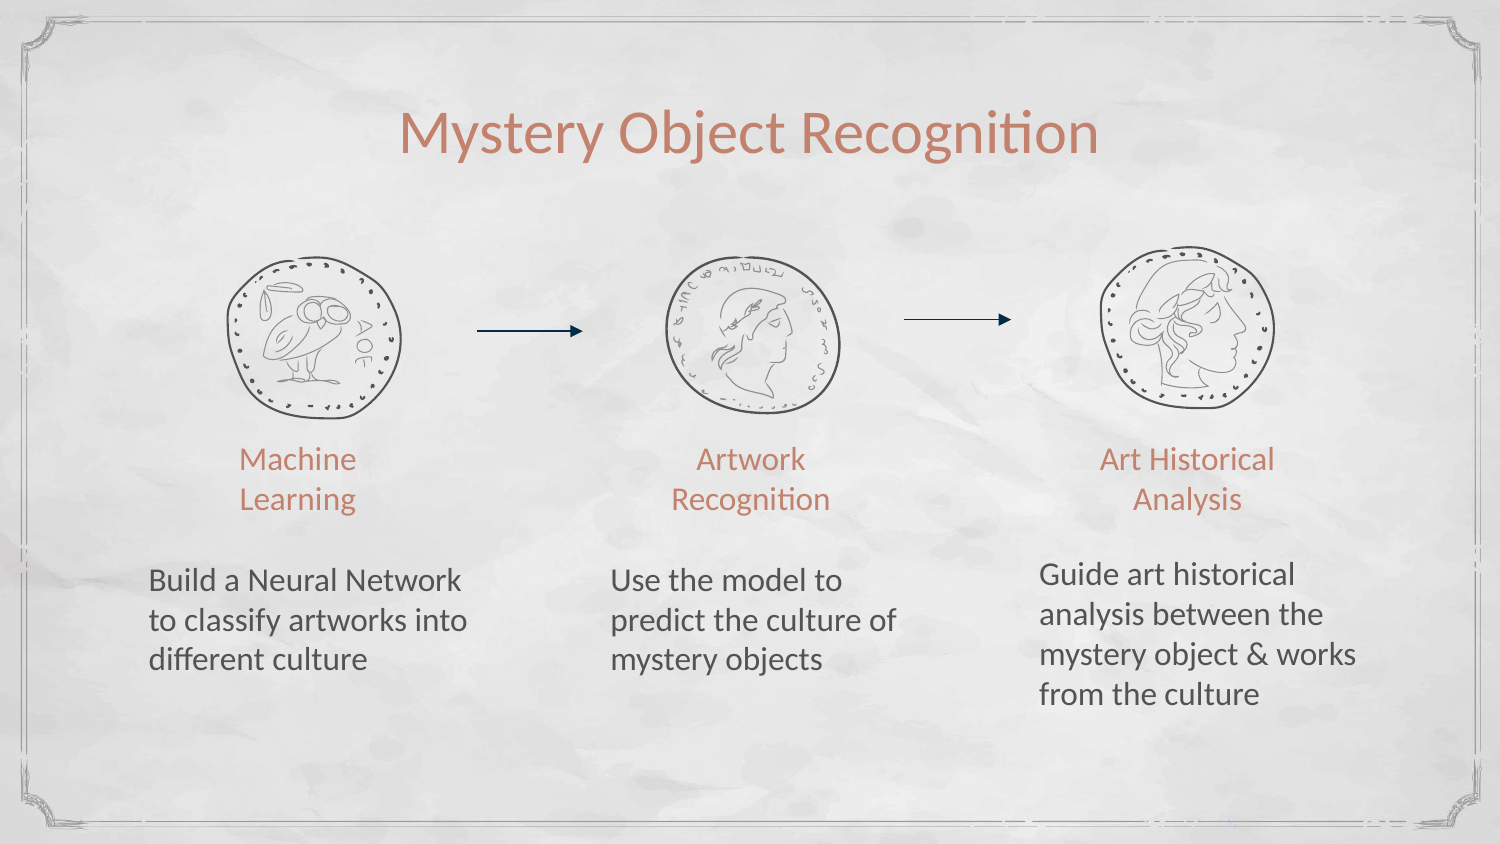

# Mystery Object Recognition

Machine Learning
Artwork Recognition
Art Historical Analysis

Guide art historical analysis between the mystery object & works from the culture
Build a Neural Network to classify artworks into different culture
Use the model to predict the culture of mystery objects